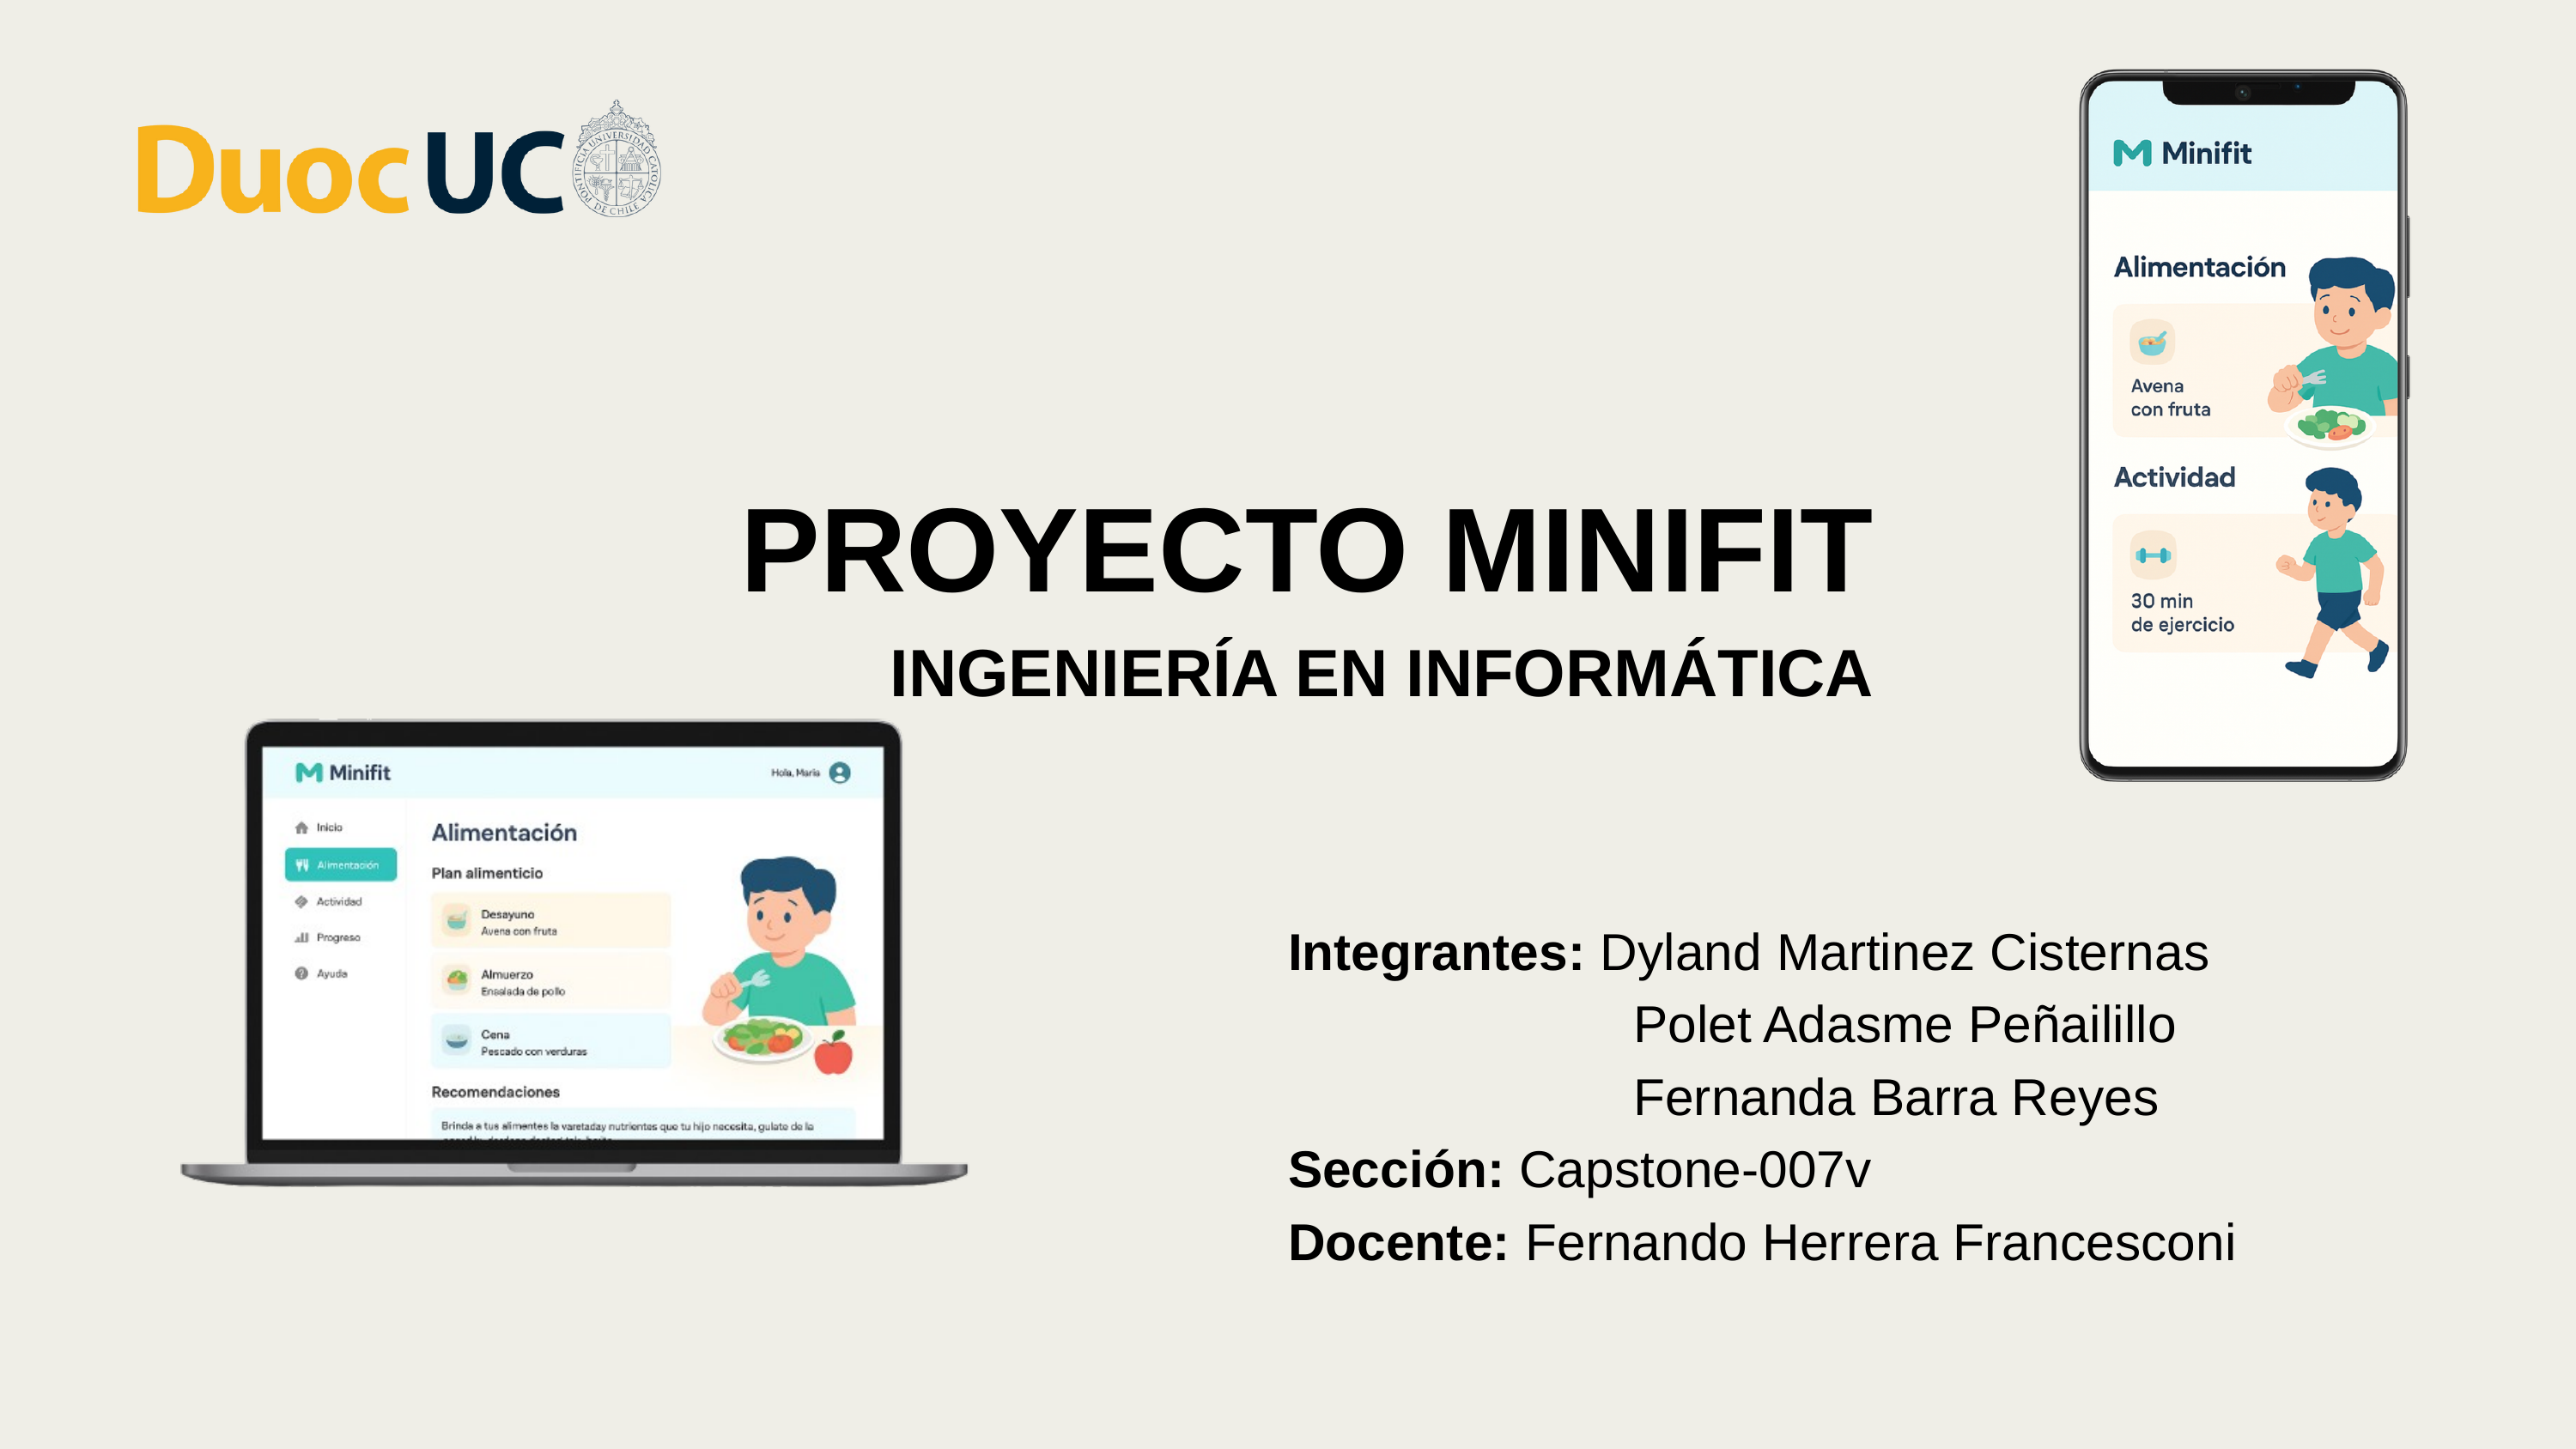

PROYECTO MINIFIT
INGENIERÍA EN INFORMÁTICA

Integrantes: Dyland Martinez Cisternas
                        Polet Adasme Peñailillo
                        Fernanda Barra Reyes
Sección: Capstone-007v
Docente: Fernando Herrera Francesconi